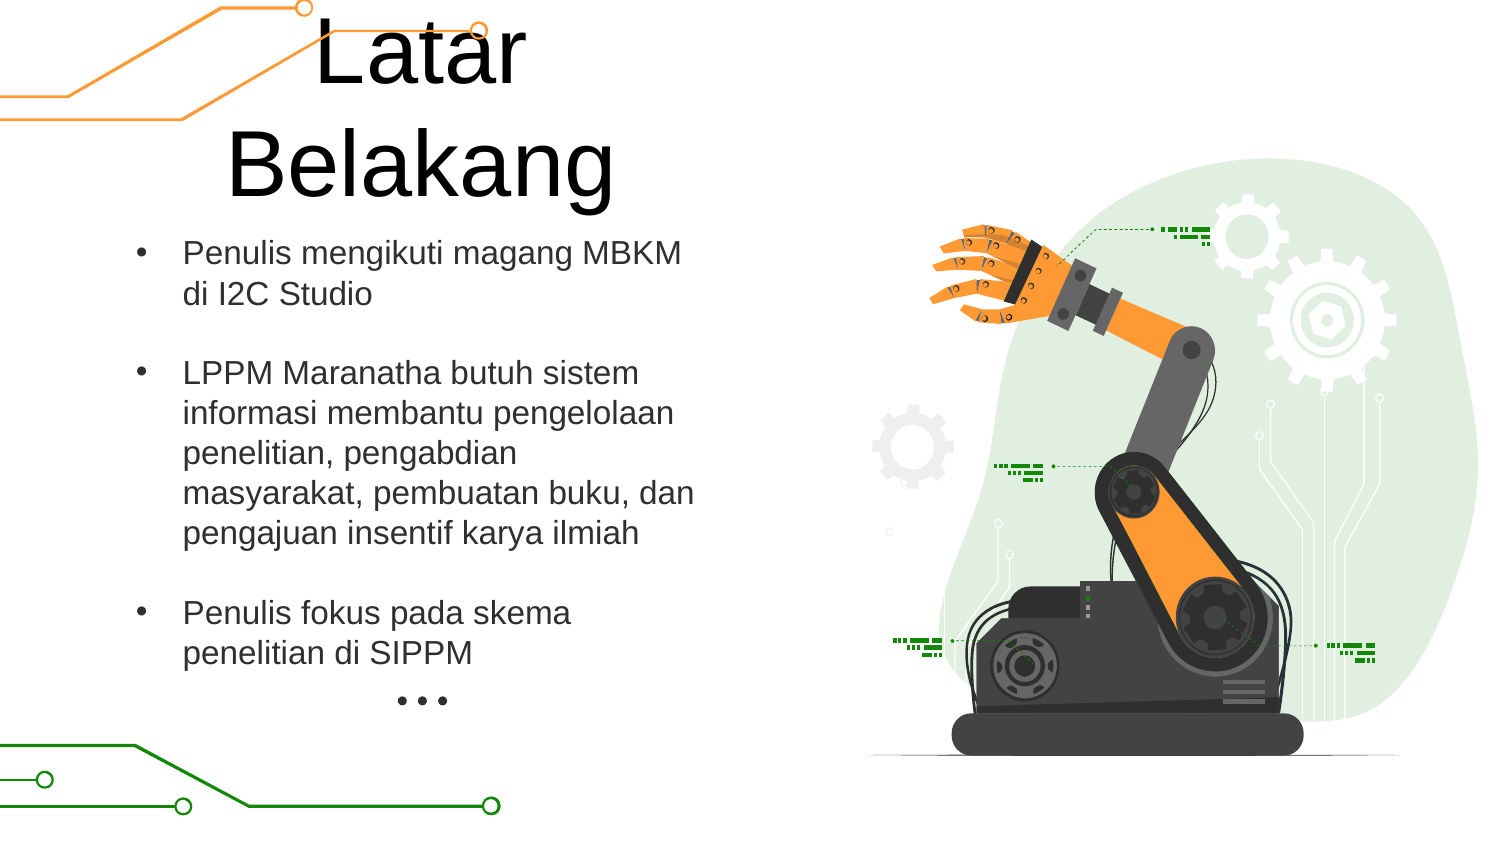

# Latar Belakang

Penulis mengikuti magang MBKM di I2C Studio

LPPM Maranatha butuh sistem informasi membantu pengelolaan penelitian, pengabdian masyarakat, pembuatan buku, dan pengajuan insentif karya ilmiah

Penulis fokus pada skema penelitian di SIPPM